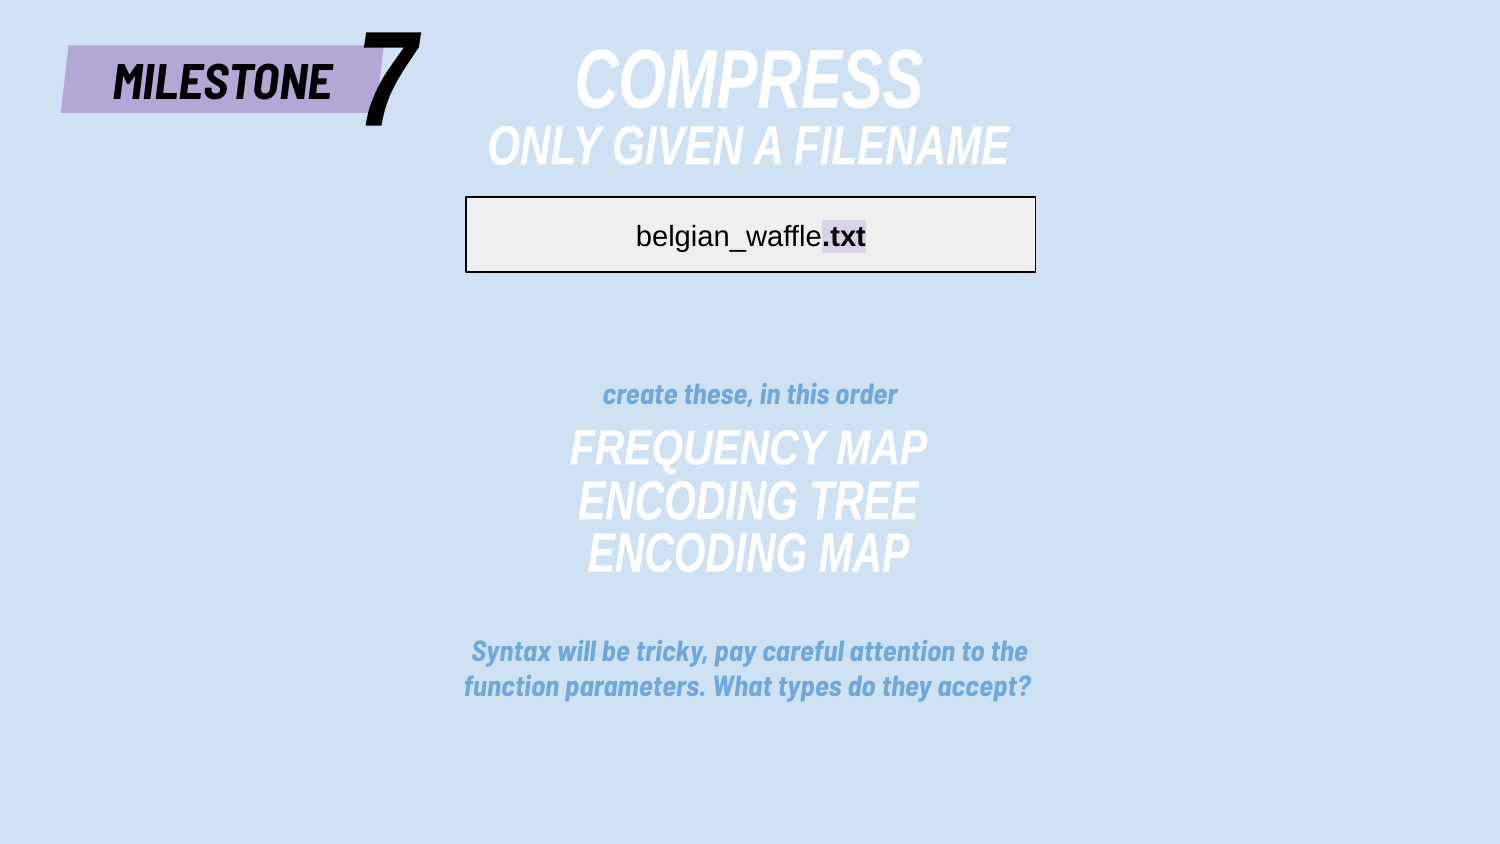

7
MILESTONE
COMPRESS
ONLY GIVEN A FILENAME
belgian_waffle.txt
create these, in this order
FREQUENCY MAP
ENCODING TREE
ENCODING MAP
Syntax will be tricky, pay careful attention to the function parameters. What types do they accept?